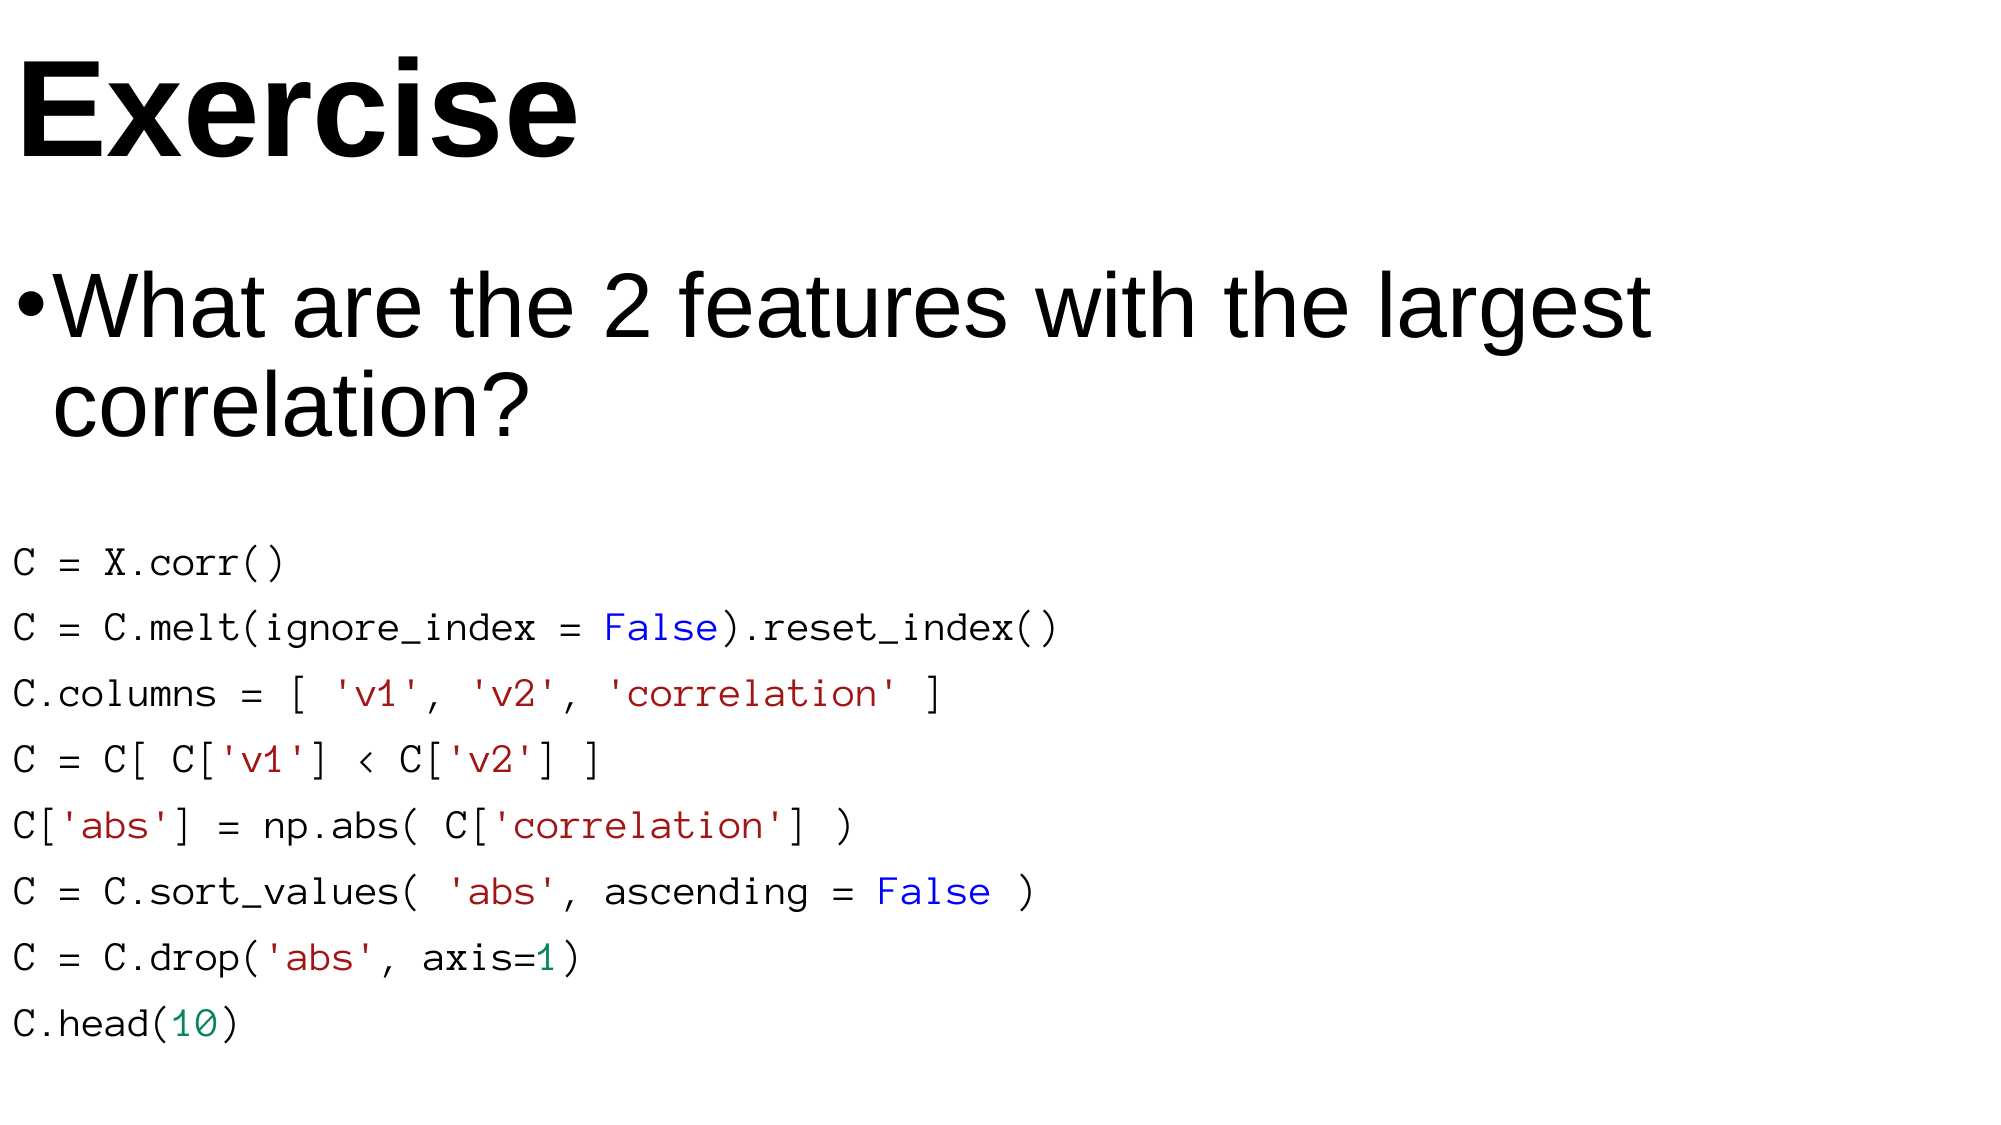

C = X.corr()
C = C.melt(ignore_index = False).reset_index()
C.columns = [ 'v1', 'v2', 'correlation' ]
C = C[ C['v1'] < C['v2'] ]
C['abs'] = np.abs( C['correlation'] )
C = C.sort_values( 'abs', ascending = False )
C = C.drop('abs', axis=1)
C.head(10)

# Exercise
What are the 2 features with the largest correlation?